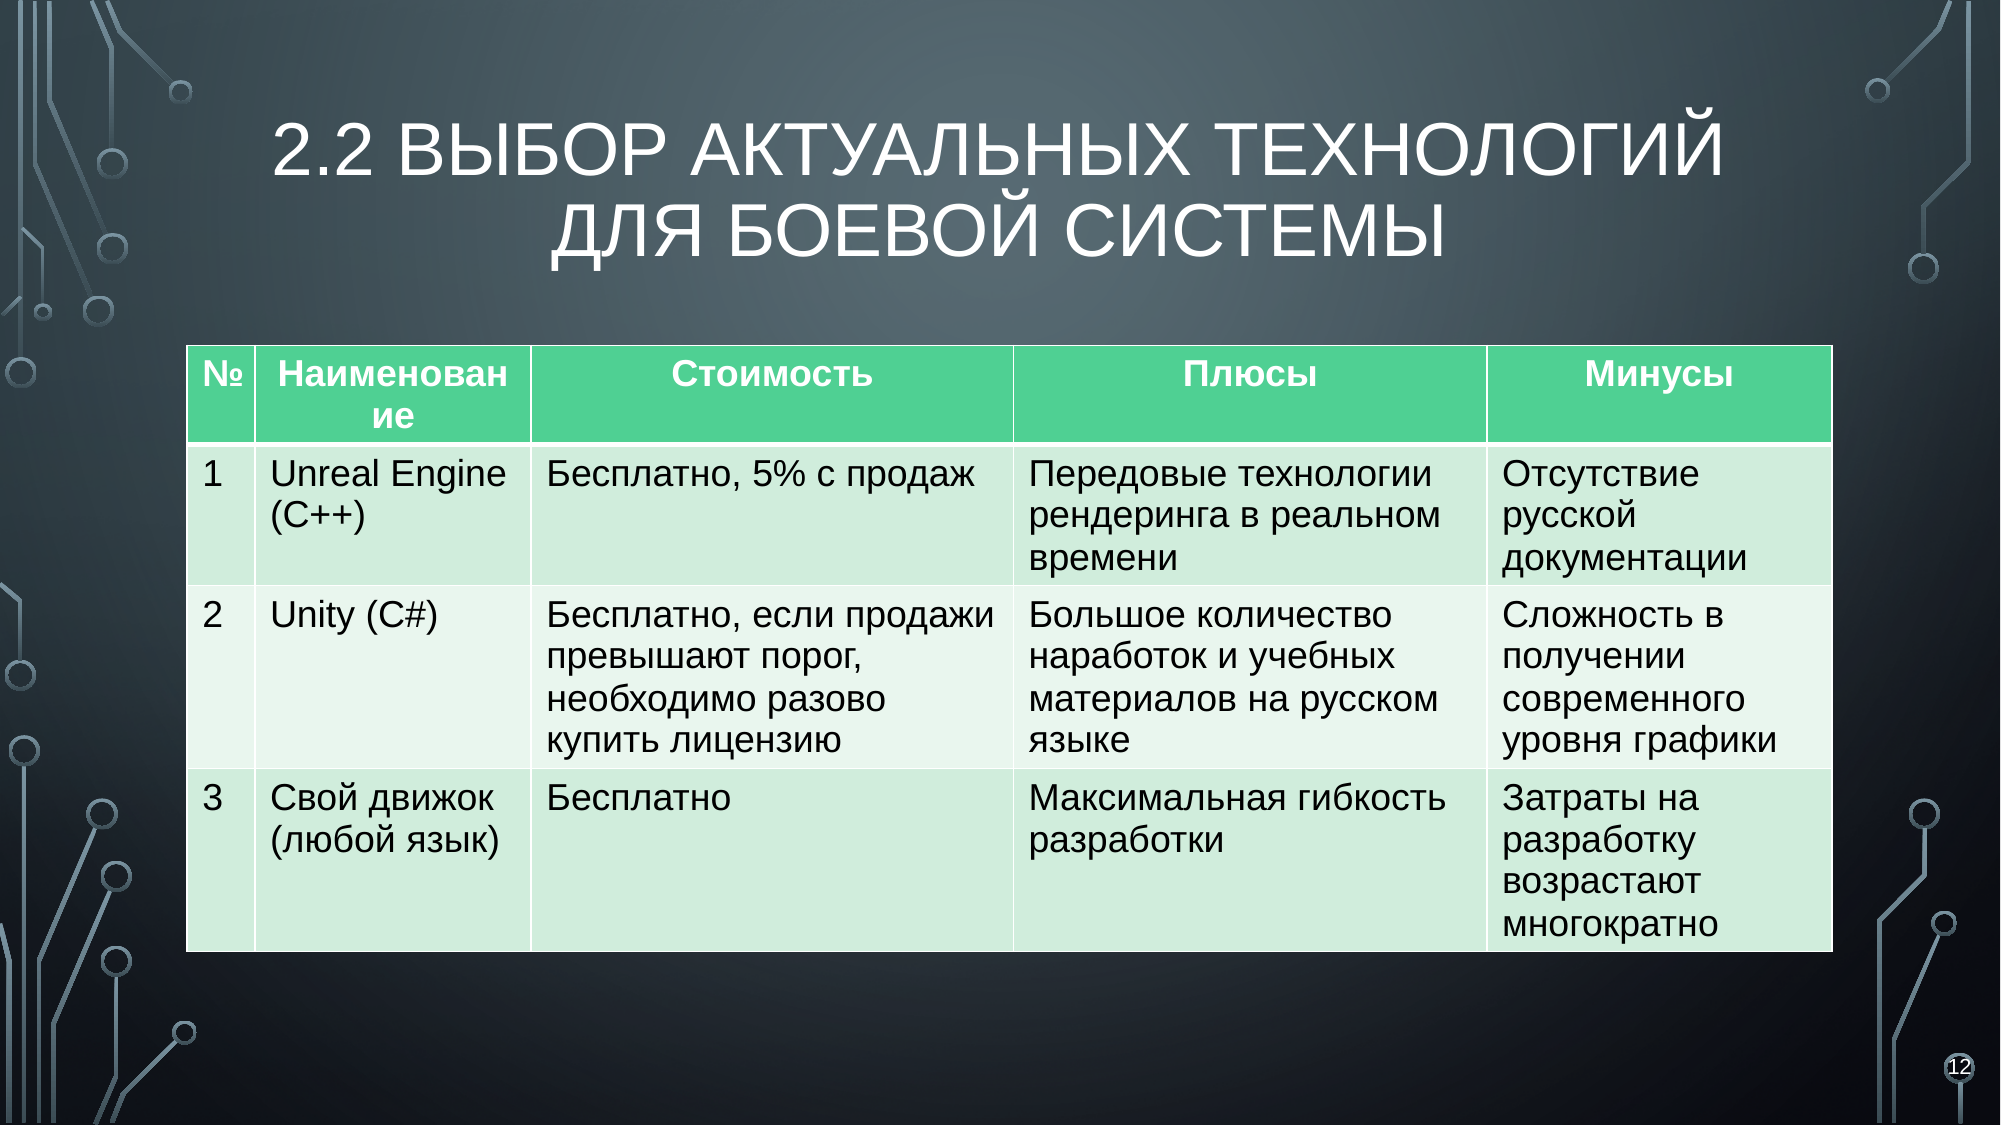

# 2.2 Выбор актуальных технологий для боевой системы
| № | Наименование | Стоимость | Плюсы | Минусы |
| --- | --- | --- | --- | --- |
| 1 | Unreal Engine (C++) | Бесплатно, 5% с продаж | Передовые технологии рендеринга в реальном времени | Отсутствие русской документации |
| 2 | Unity (C#) | Бесплатно, если продажи превышают порог, необходимо разово купить лицензию | Большое количество наработок и учебных материалов на русском языке | Сложность в получении современного уровня графики |
| 3 | Свой движок (любой язык) | Бесплатно | Максимальная гибкость разработки | Затраты на разработку возрастают многократно |
12